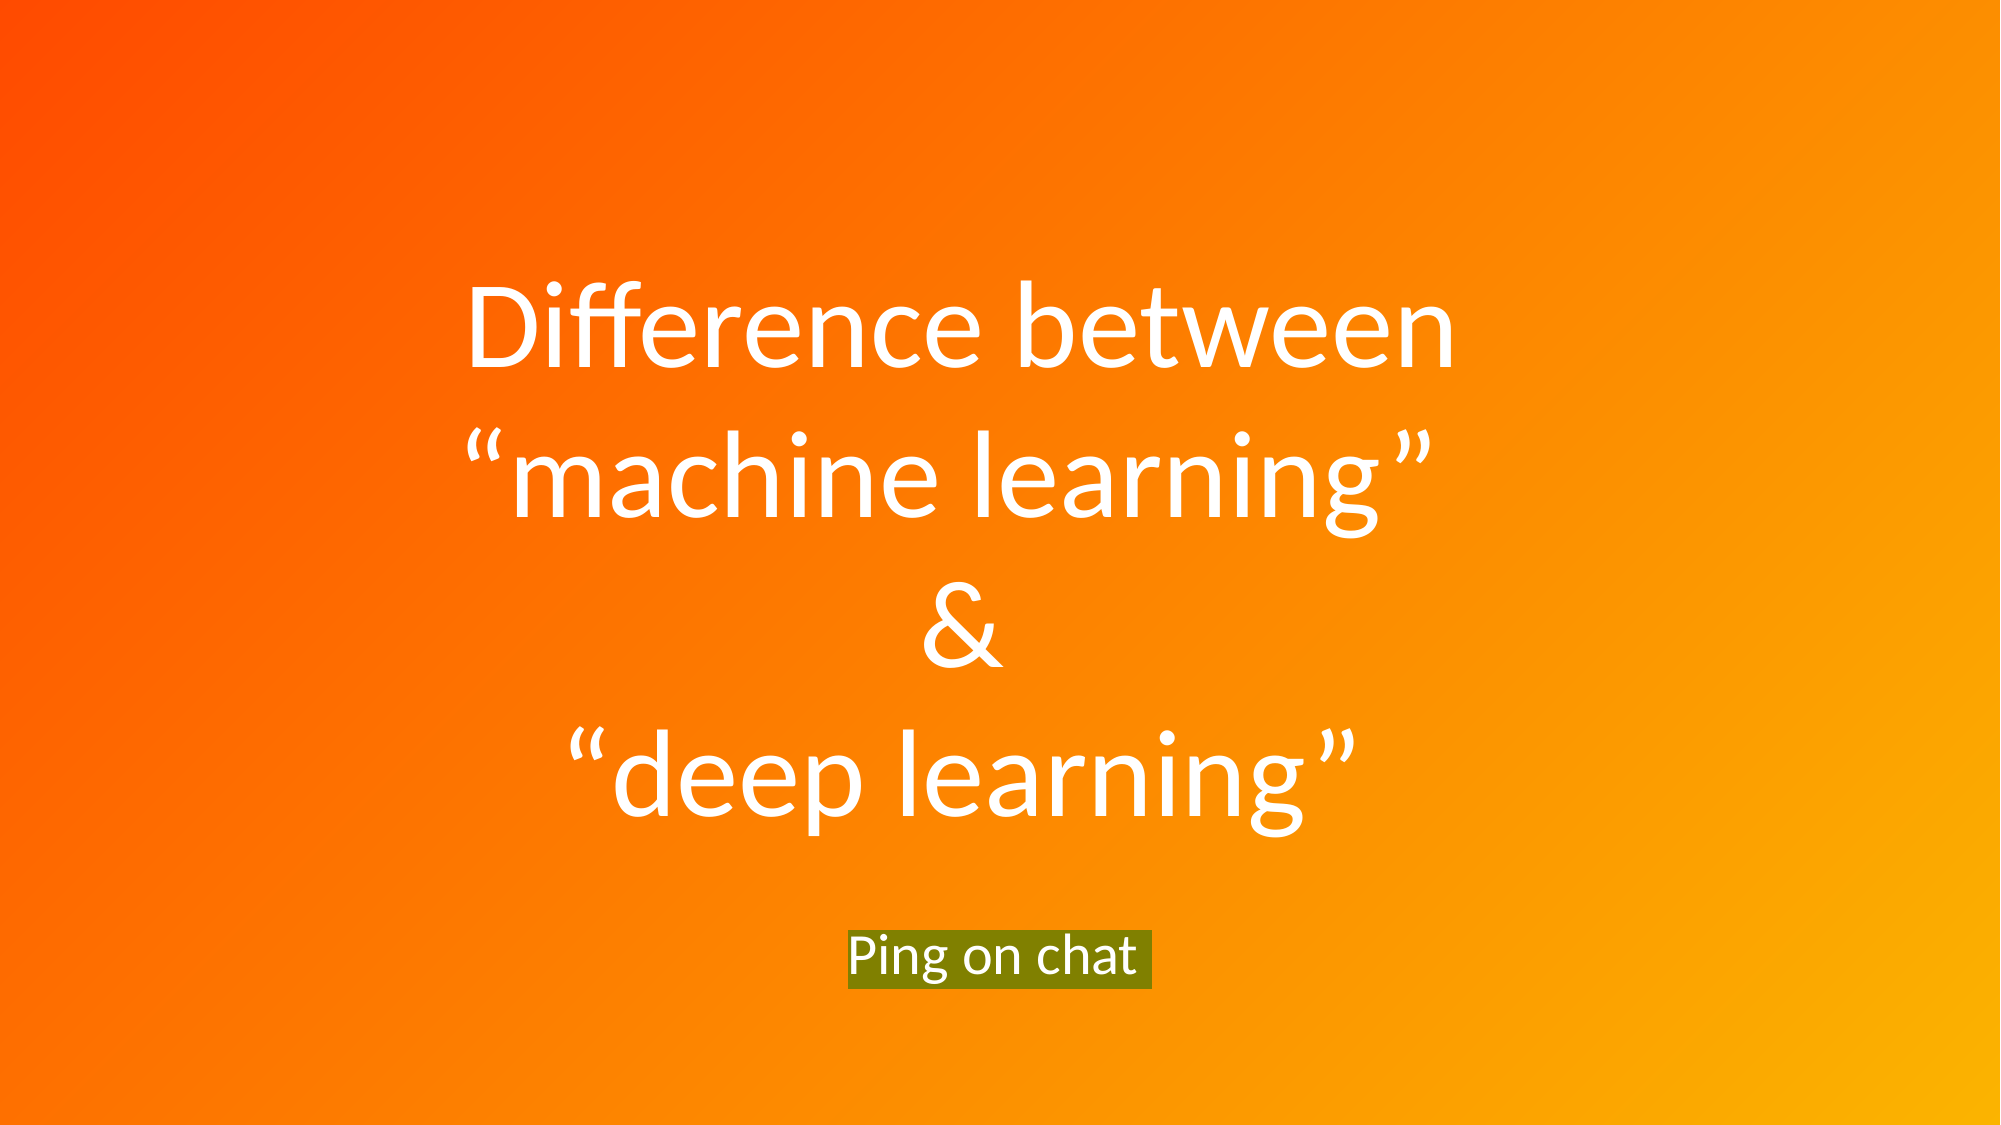

Difference between
“machine learning”
&
“deep learning”
Ping on chat